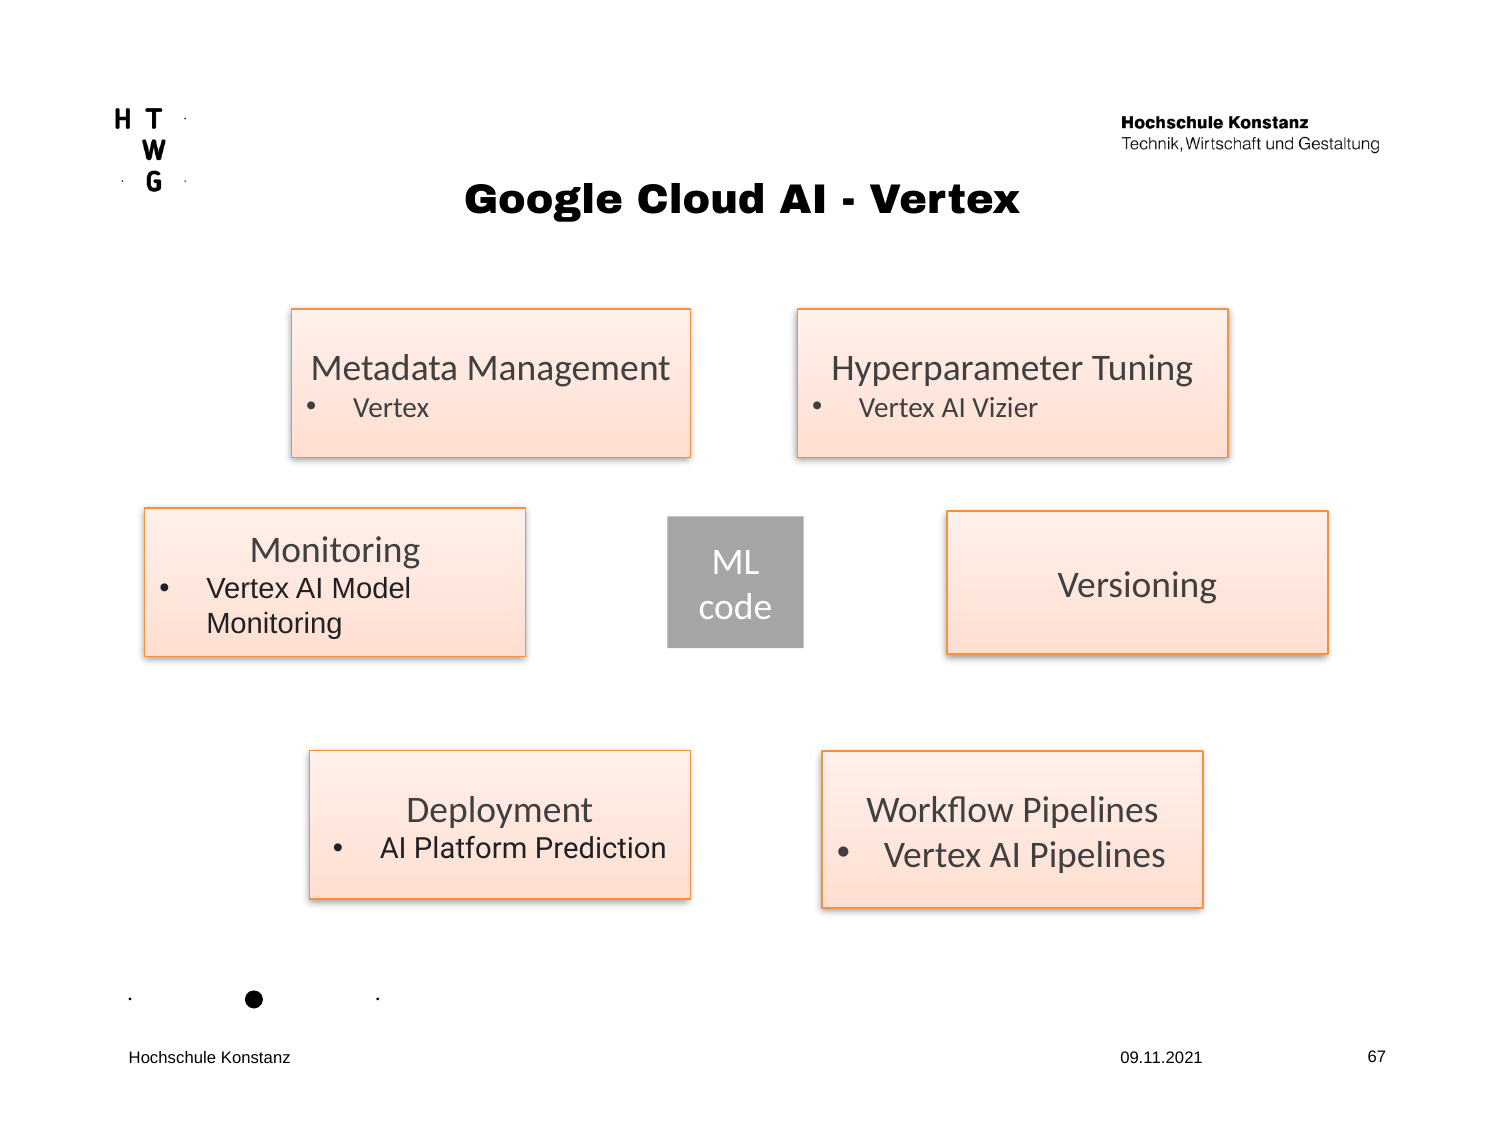

Google Cloud AI - Vertex

Metadata Management
Vertex
Hyperparameter Tuning
Vertex AI Vizier
Monitoring
Vertex AI Model Monitoring
Versioning
ML
code
Deployment
AI Platform Prediction
Workflow Pipelines
Vertex AI Pipelines